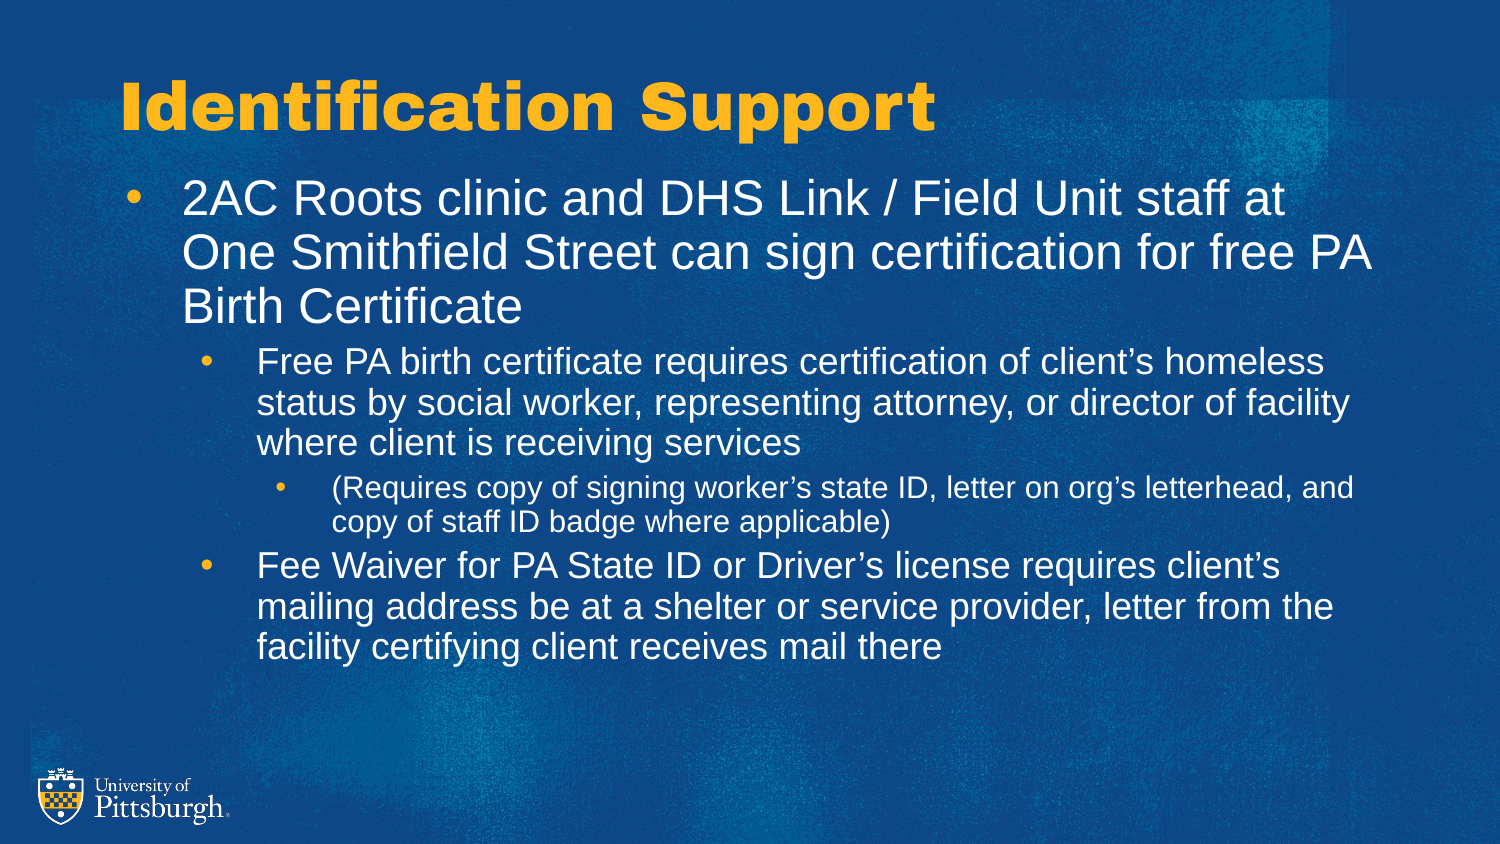

# Identification Support
2AC Roots clinic and DHS Link / Field Unit staff at One Smithfield Street can sign certification for free PA Birth Certificate
Free PA birth certificate requires certification of client’s homeless status by social worker, representing attorney, or director of facility where client is receiving services
(Requires copy of signing worker’s state ID, letter on org’s letterhead, and copy of staff ID badge where applicable)
Fee Waiver for PA State ID or Driver’s license requires client’s mailing address be at a shelter or service provider, letter from the facility certifying client receives mail there